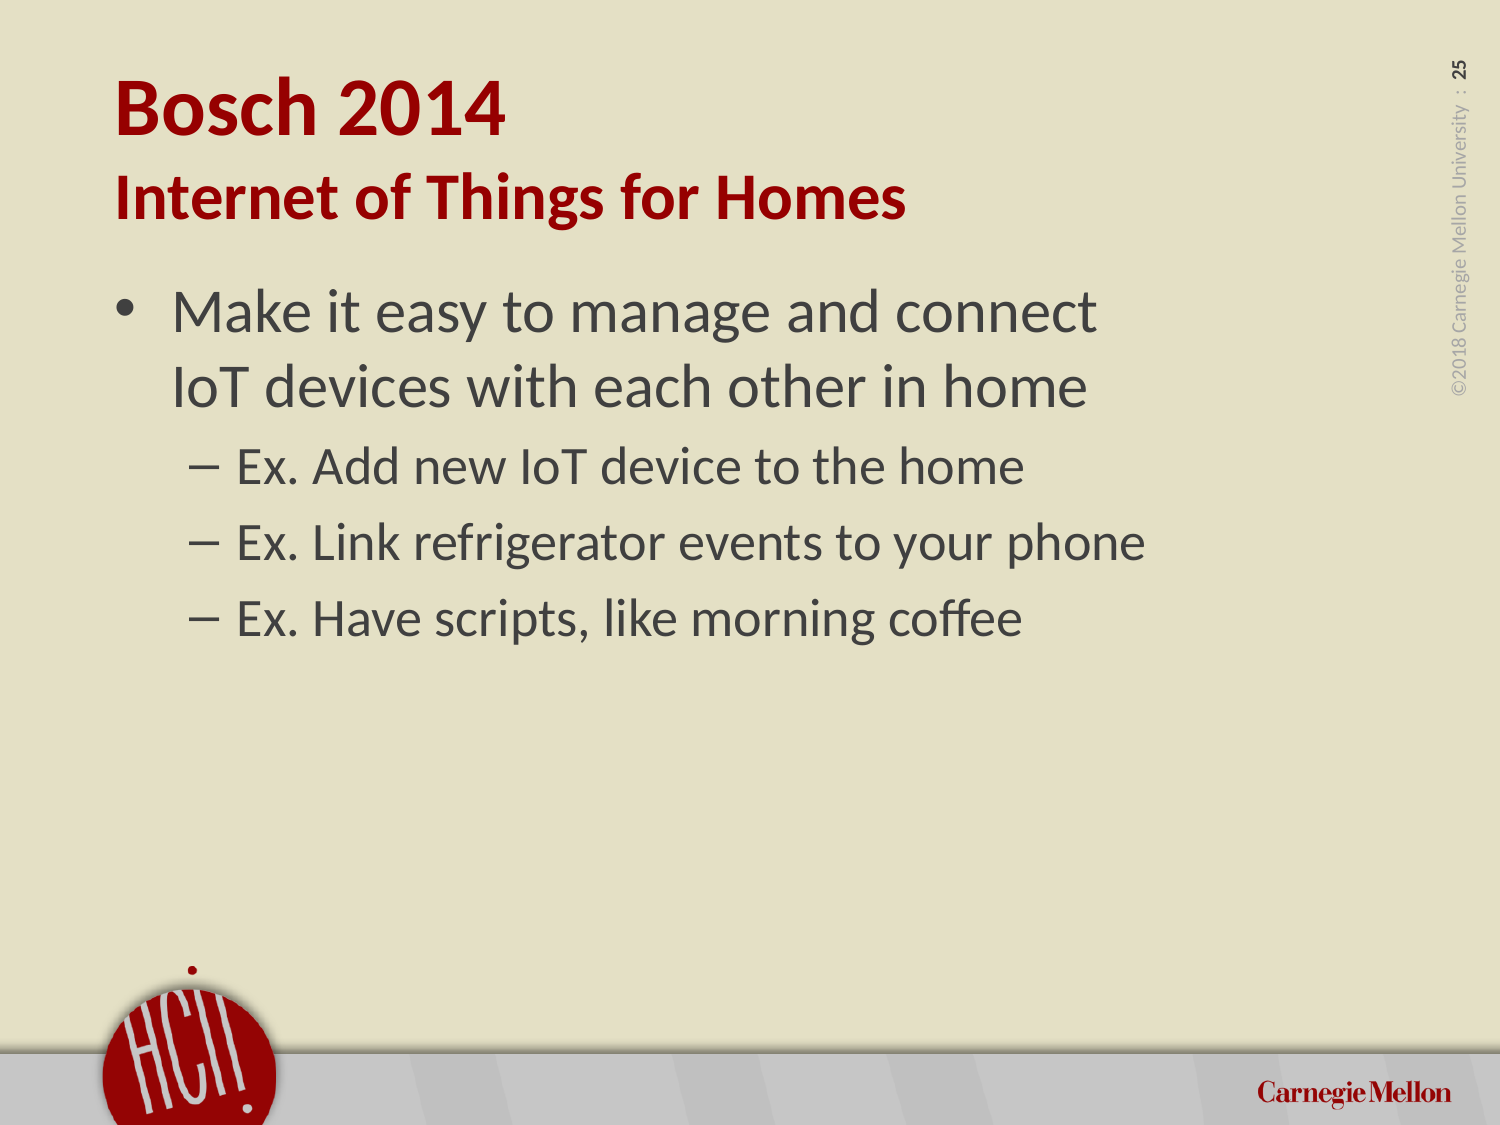

# Bosch 2014 Internet of Things for Homes
Make it easy to manage and connect
IoT devices with each other in home
Ex. Add new IoT device to the home
Ex. Link refrigerator events to your phone
Ex. Have scripts, like morning coffee